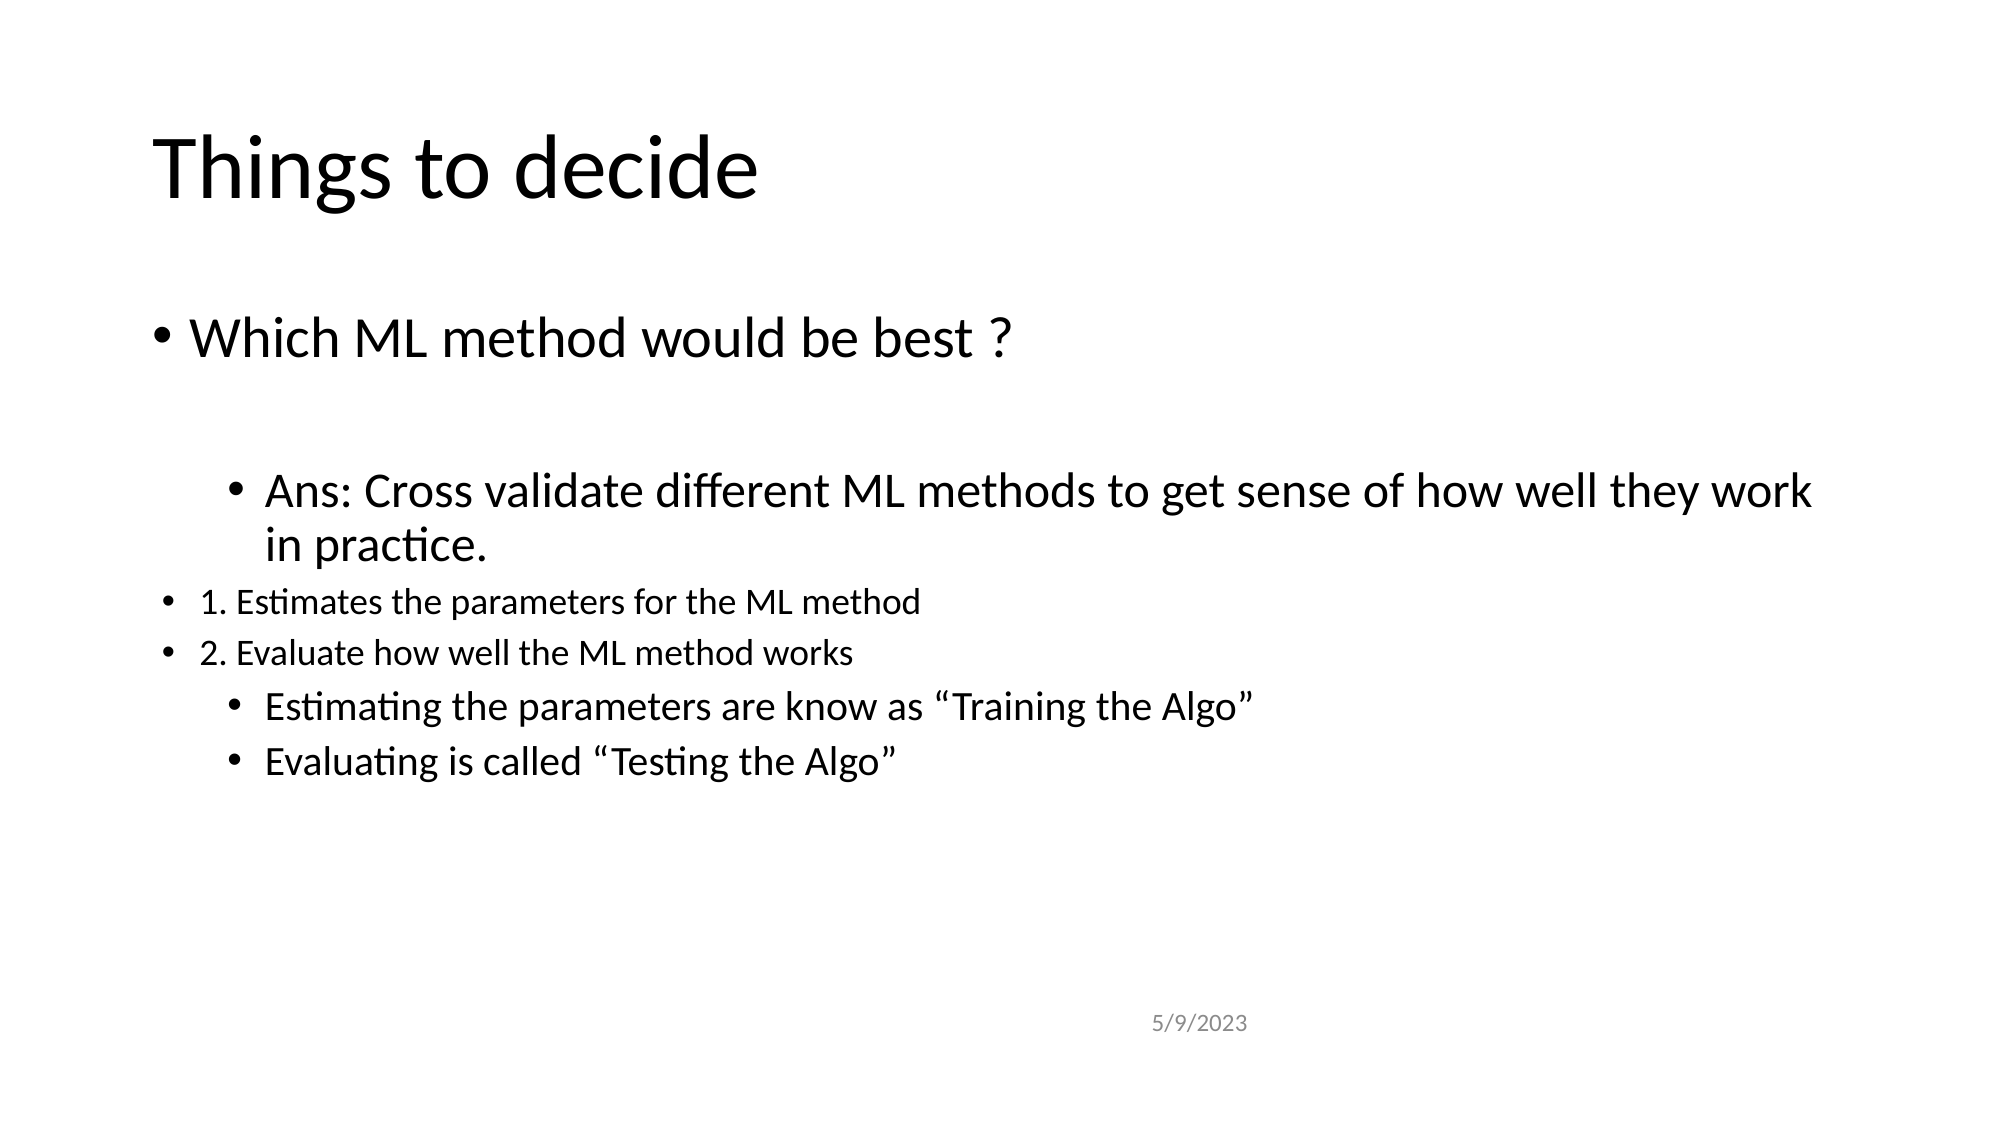

# Things to decide
Which ML method would be best ?

Ans: Cross validate different ML methods to get sense of how well they work in practice.
1. Estimates the parameters for the ML method
2. Evaluate how well the ML method works
Estimating the parameters are know as “Training the Algo”
Evaluating is called “Testing the Algo”

5/9/2023